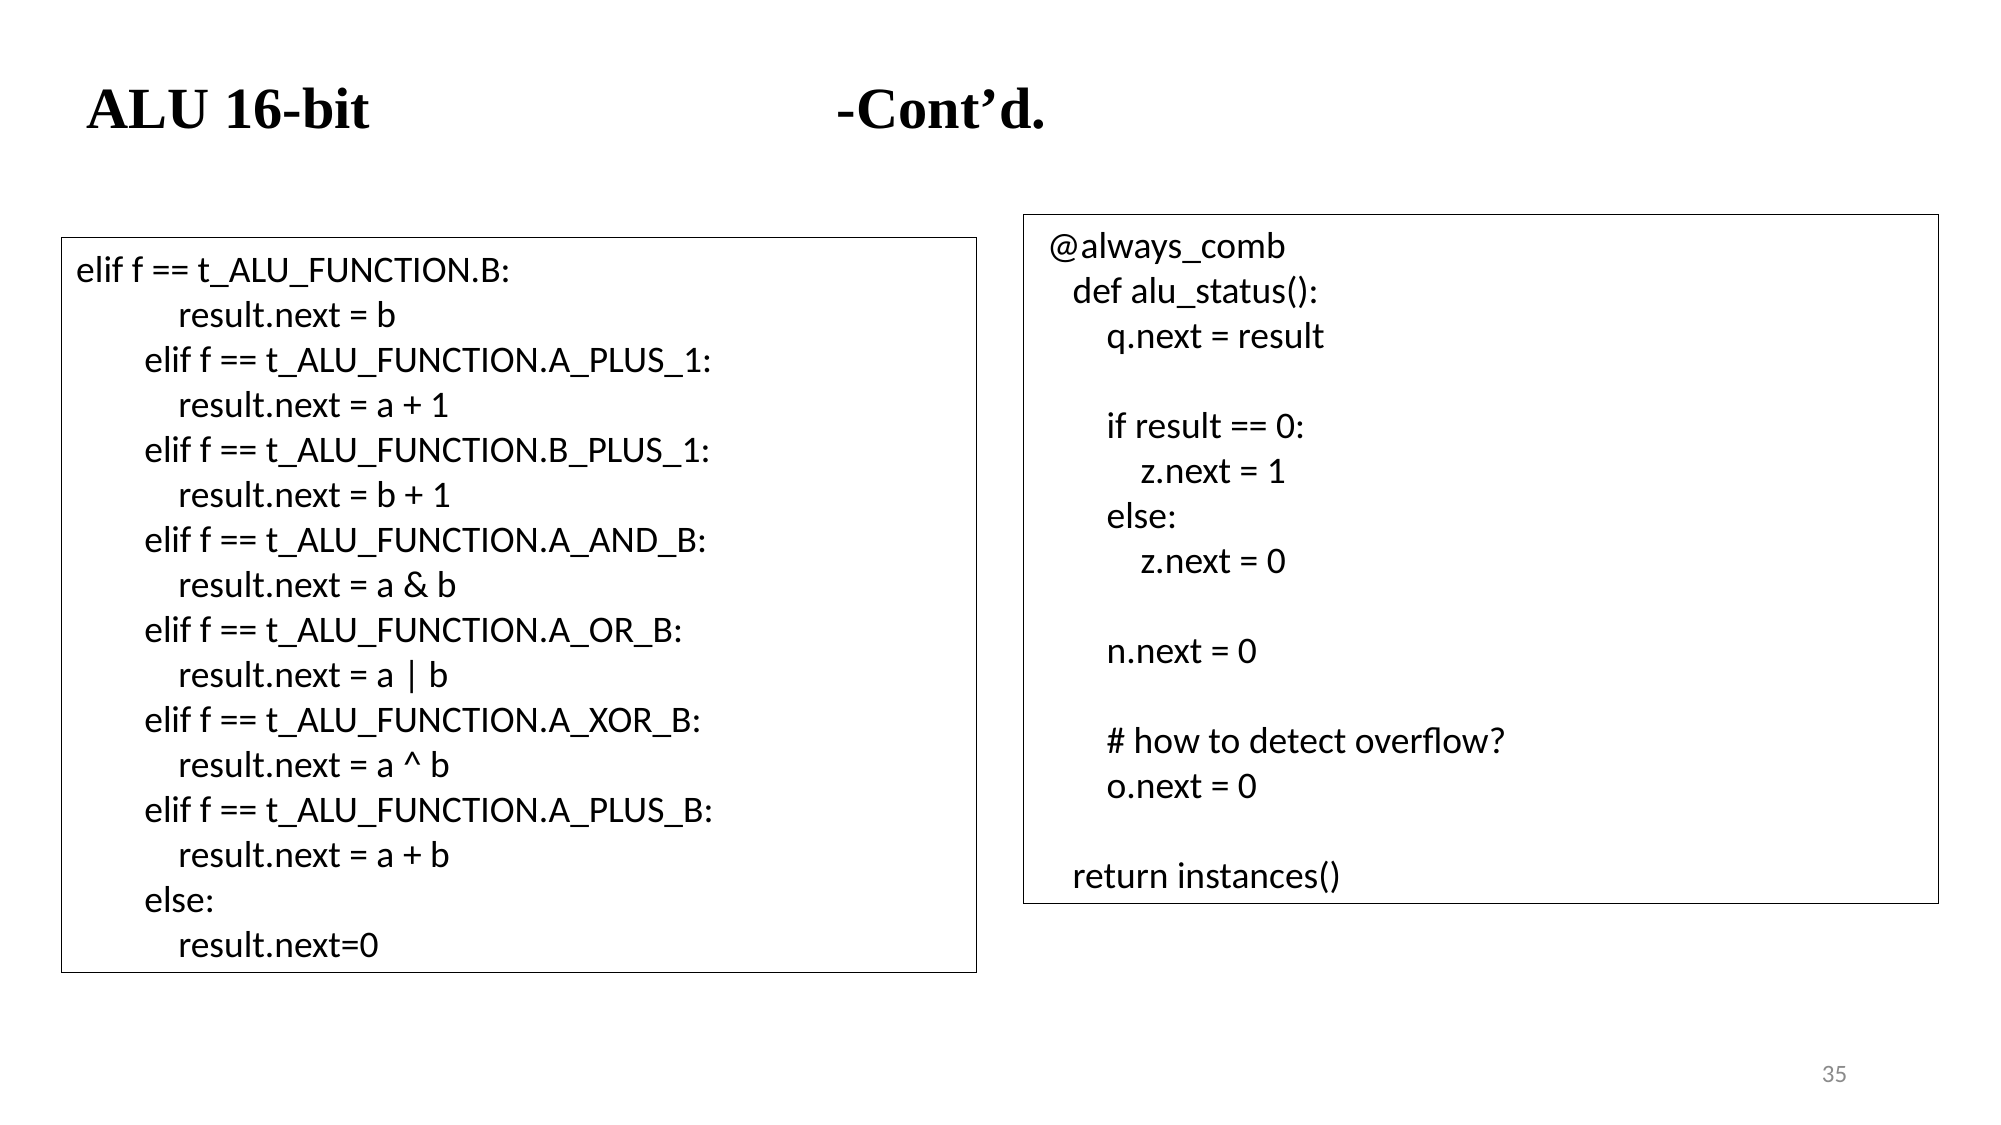

ALU 16-bit				-Cont’d.
 @always_comb
    def alu_status():
        q.next = result

        if result == 0:
            z.next = 1
        else:
            z.next = 0

        n.next = 0

        # how to detect overflow?
        o.next = 0

    return instances()
elif f == t_ALU_FUNCTION.B:
            result.next = b
        elif f == t_ALU_FUNCTION.A_PLUS_1:
            result.next = a + 1
        elif f == t_ALU_FUNCTION.B_PLUS_1:
            result.next = b + 1
        elif f == t_ALU_FUNCTION.A_AND_B:
            result.next = a & b
        elif f == t_ALU_FUNCTION.A_OR_B:
            result.next = a | b
        elif f == t_ALU_FUNCTION.A_XOR_B:
            result.next = a ^ b
        elif f == t_ALU_FUNCTION.A_PLUS_B:
            result.next = a + b
        else:
            result.next=0
35